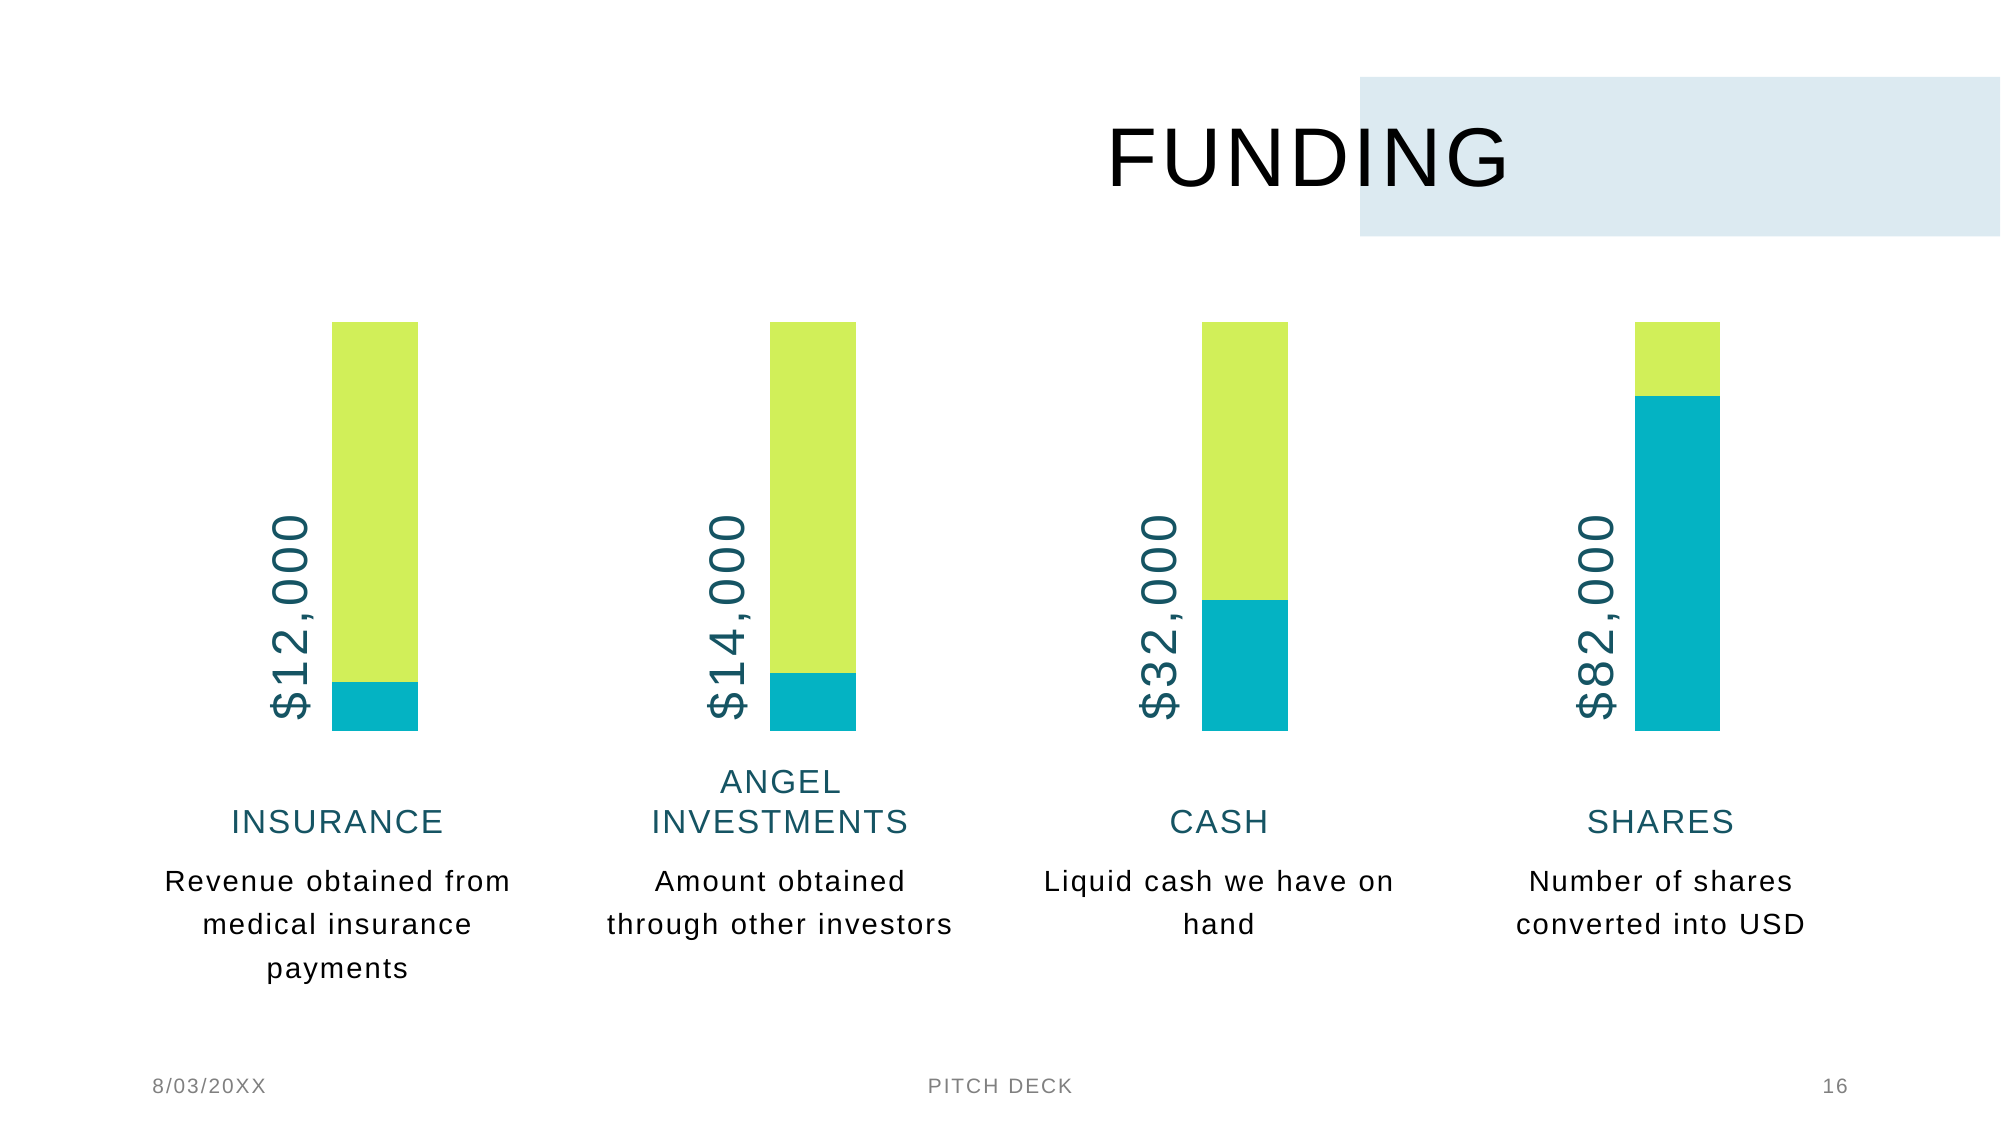

# Funding

### Chart

| Category |  |  |
|---|---|---|

### Chart

| Category |  |  |
|---|---|---|

### Chart

| Category |  |  |
|---|---|---|

### Chart

| Category |  |  |
|---|---|---|
$82,000
$32,000
$12,000
$14,000
Insurance​
Angel investments​
Cash​
Shares​
Revenue obtained from medical insurance payments​
Amount obtained through other investors​
Liquid cash we have on hand​
Number of shares converted into USD​
8/03/20XX
PITCH DECK
16